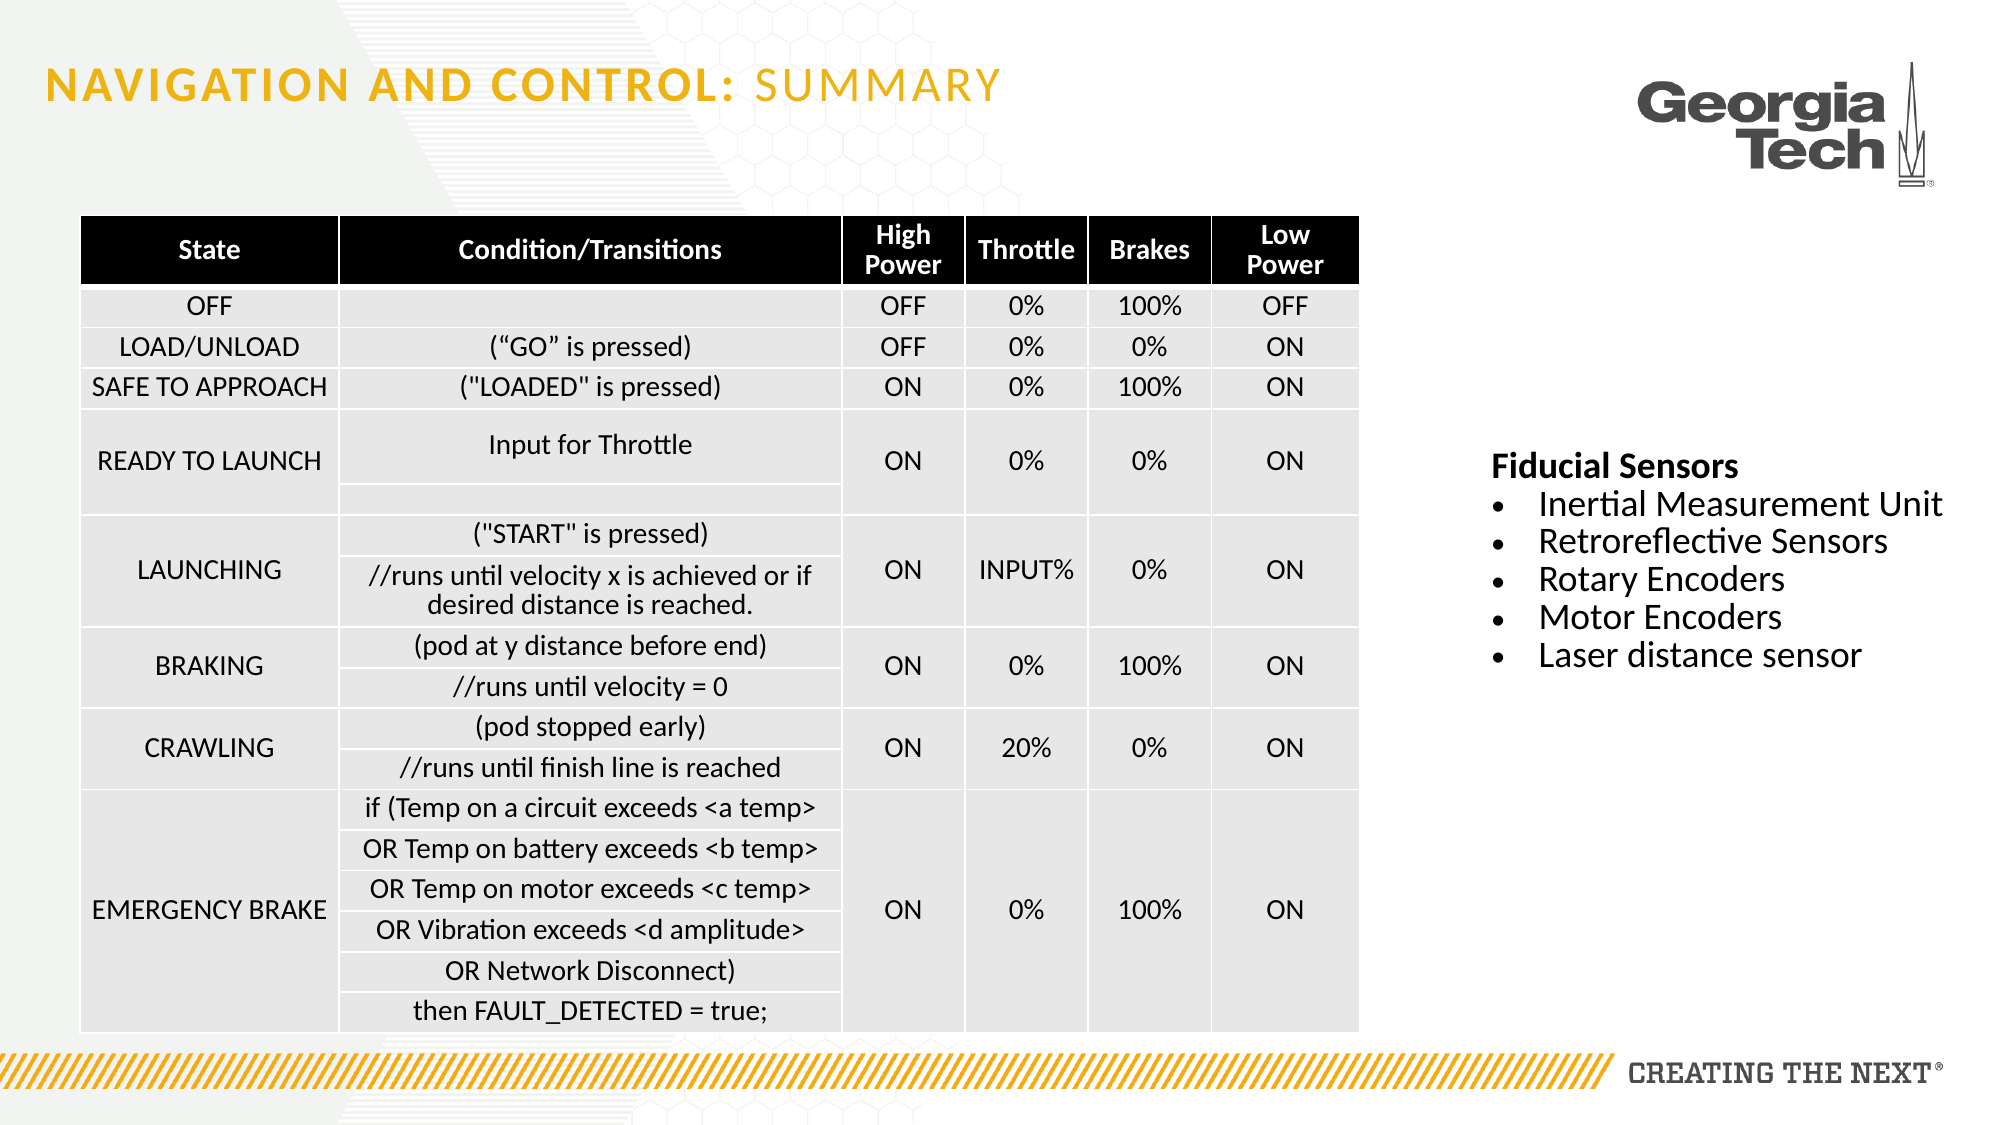

# Navigation AND CONTROL: SUMMARY
| State | Condition/Transitions | High Power | Throttle | Brakes | Low Power |
| --- | --- | --- | --- | --- | --- |
| OFF |  | OFF | 0% | 100% | OFF |
| LOAD/UNLOAD | (“GO” is pressed) | OFF | 0% | 0% | ON |
| SAFE TO APPROACH | ("LOADED" is pressed) | ON | 0% | 100% | ON |
| READY TO LAUNCH | Input for Throttle | ON | 0% | 0% | ON |
|  |  |  |  |  |  |
| LAUNCHING | ("START" is pressed) | ON | INPUT% | 0% | ON |
|  | //runs until velocity x is achieved or if desired distance is reached. |  |  |  |  |
| BRAKING | (pod at y distance before end) | ON | 0% | 100% | ON |
|  | //runs until velocity = 0 |  |  |  |  |
| CRAWLING | (pod stopped early) | ON | 20% | 0% | ON |
|  | //runs until finish line is reached |  |  |  |  |
| EMERGENCY BRAKE | if (Temp on a circuit exceeds <a temp> | ON | 0% | 100% | ON |
|  | OR Temp on battery exceeds <b temp> |  |  |  |  |
|  | OR Temp on motor exceeds <c temp> |  |  |  |  |
|  | OR Vibration exceeds <d amplitude> |  |  |  |  |
|  | OR Network Disconnect) |  |  |  |  |
|  | then FAULT\_DETECTED = true; |  |  |  |  |
|  |
| --- |
| Fiducial Sensors Inertial Measurement Unit Retroreflective Sensors Rotary Encoders Motor Encoders Laser distance sensor |